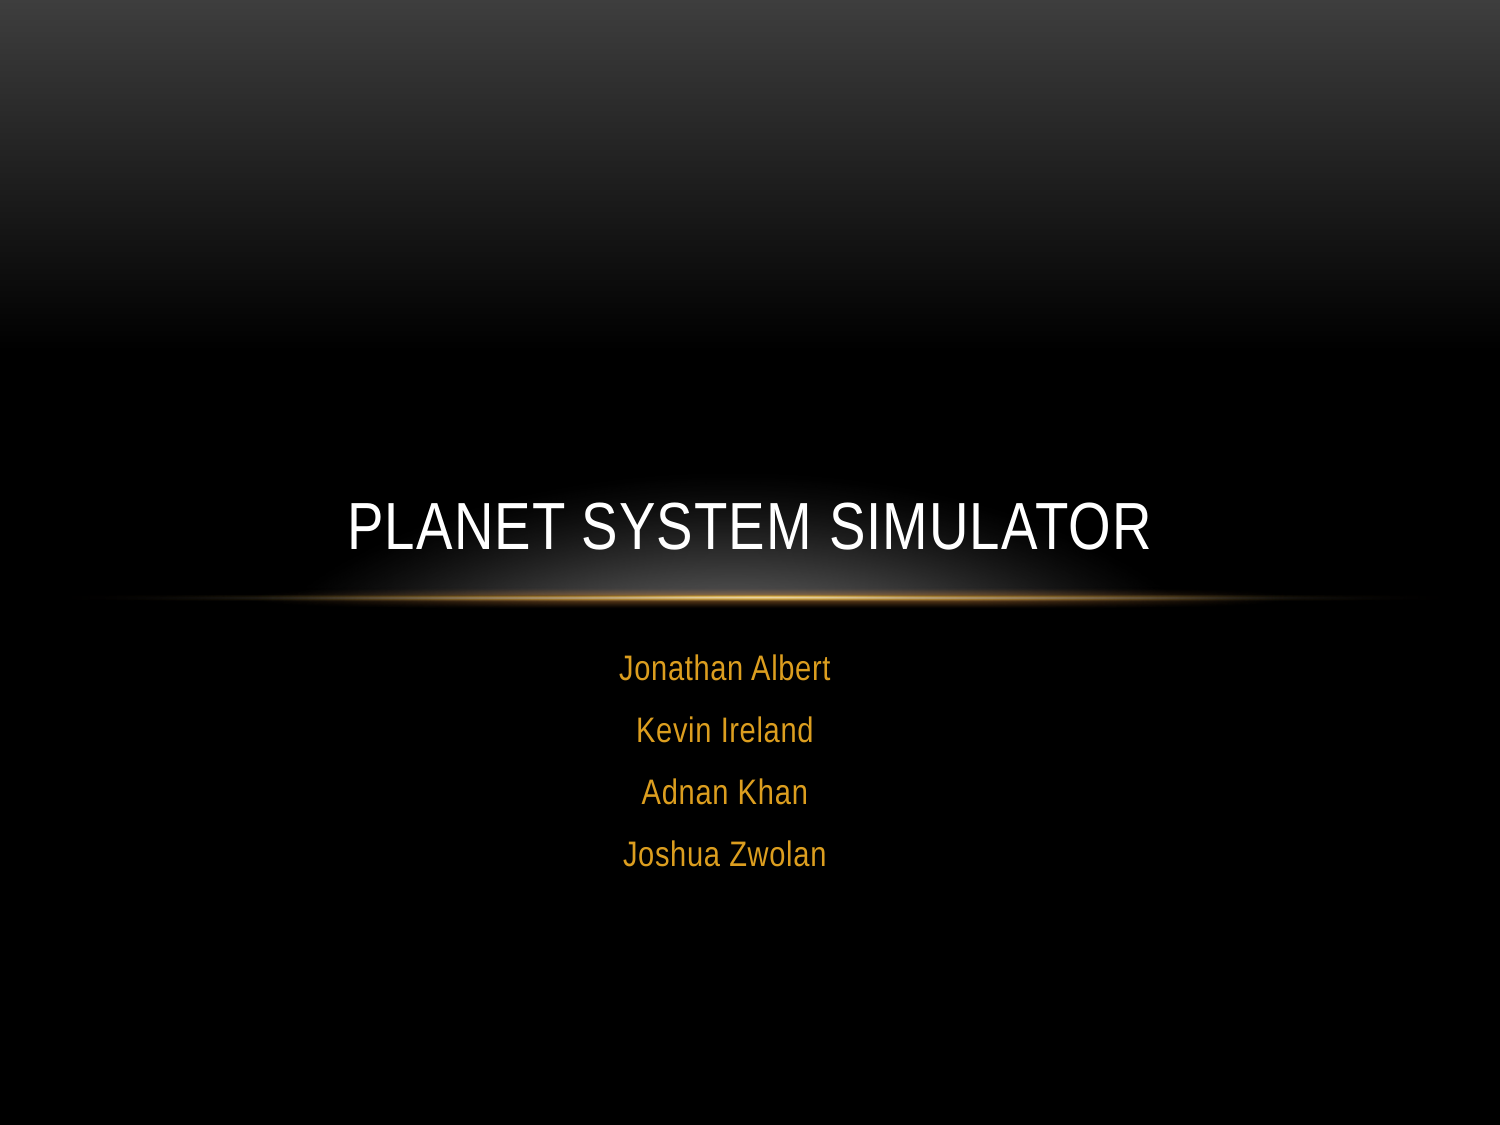

# Planet System Simulator
Jonathan Albert
Kevin Ireland
Adnan Khan
Joshua Zwolan